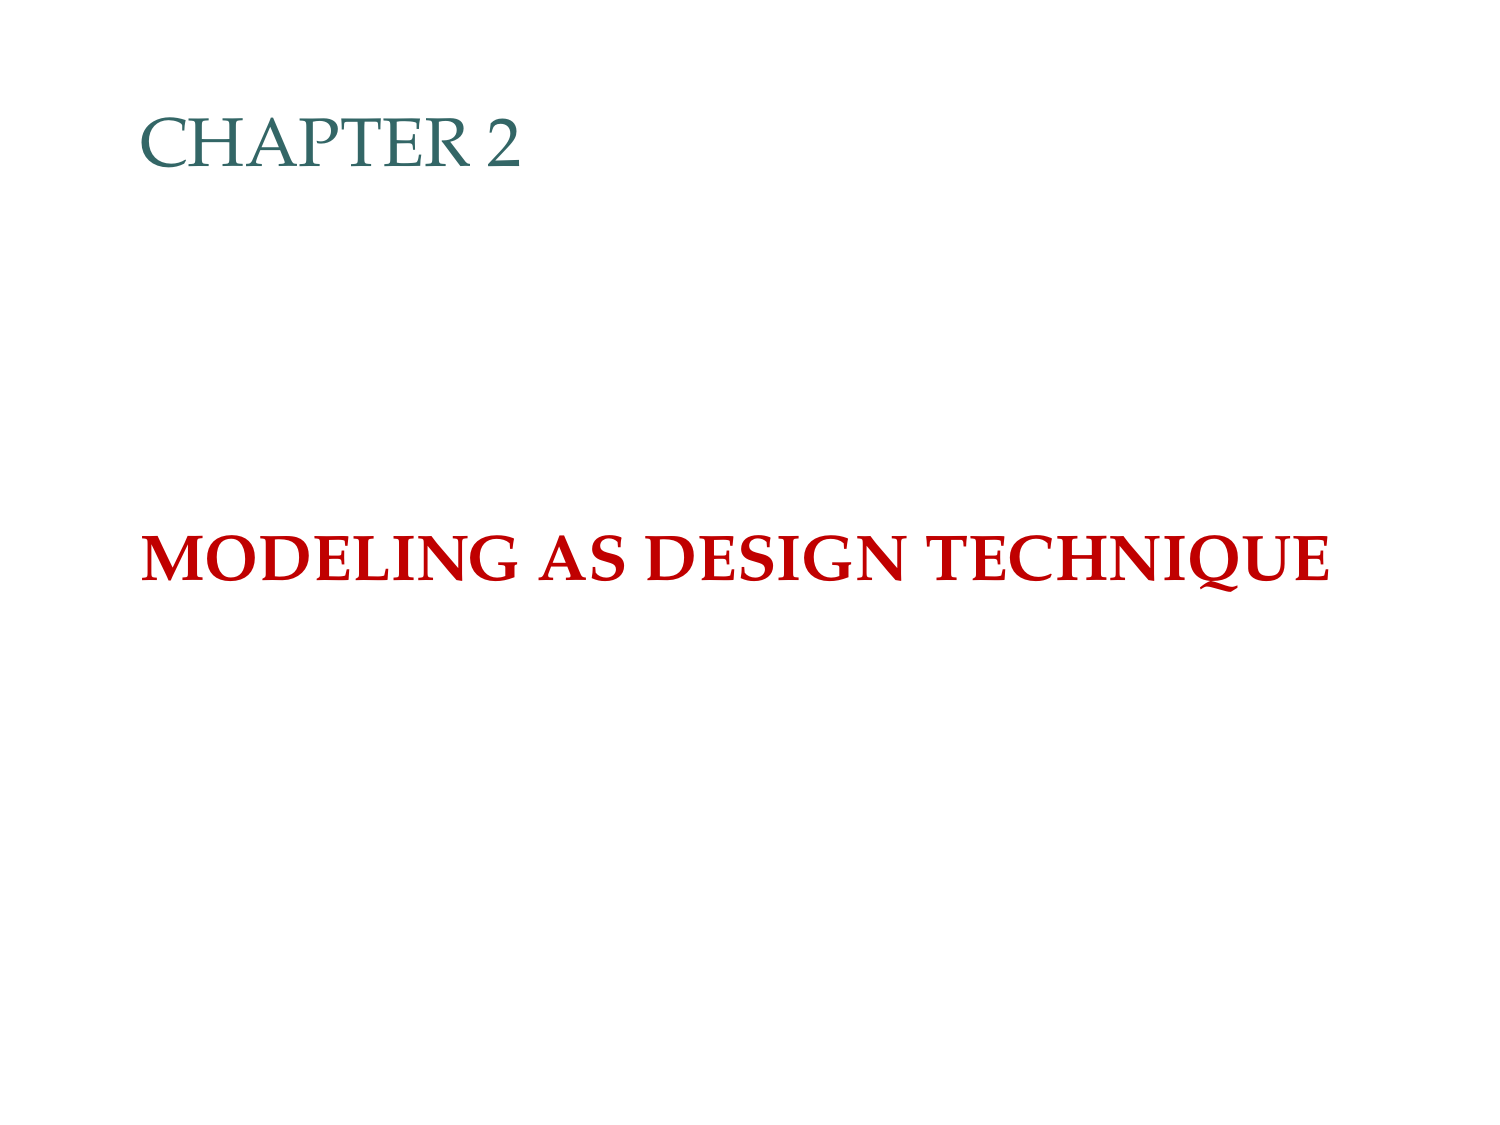

# CHAPTER 2

MODELING AS DESIGN TECHNIQUE